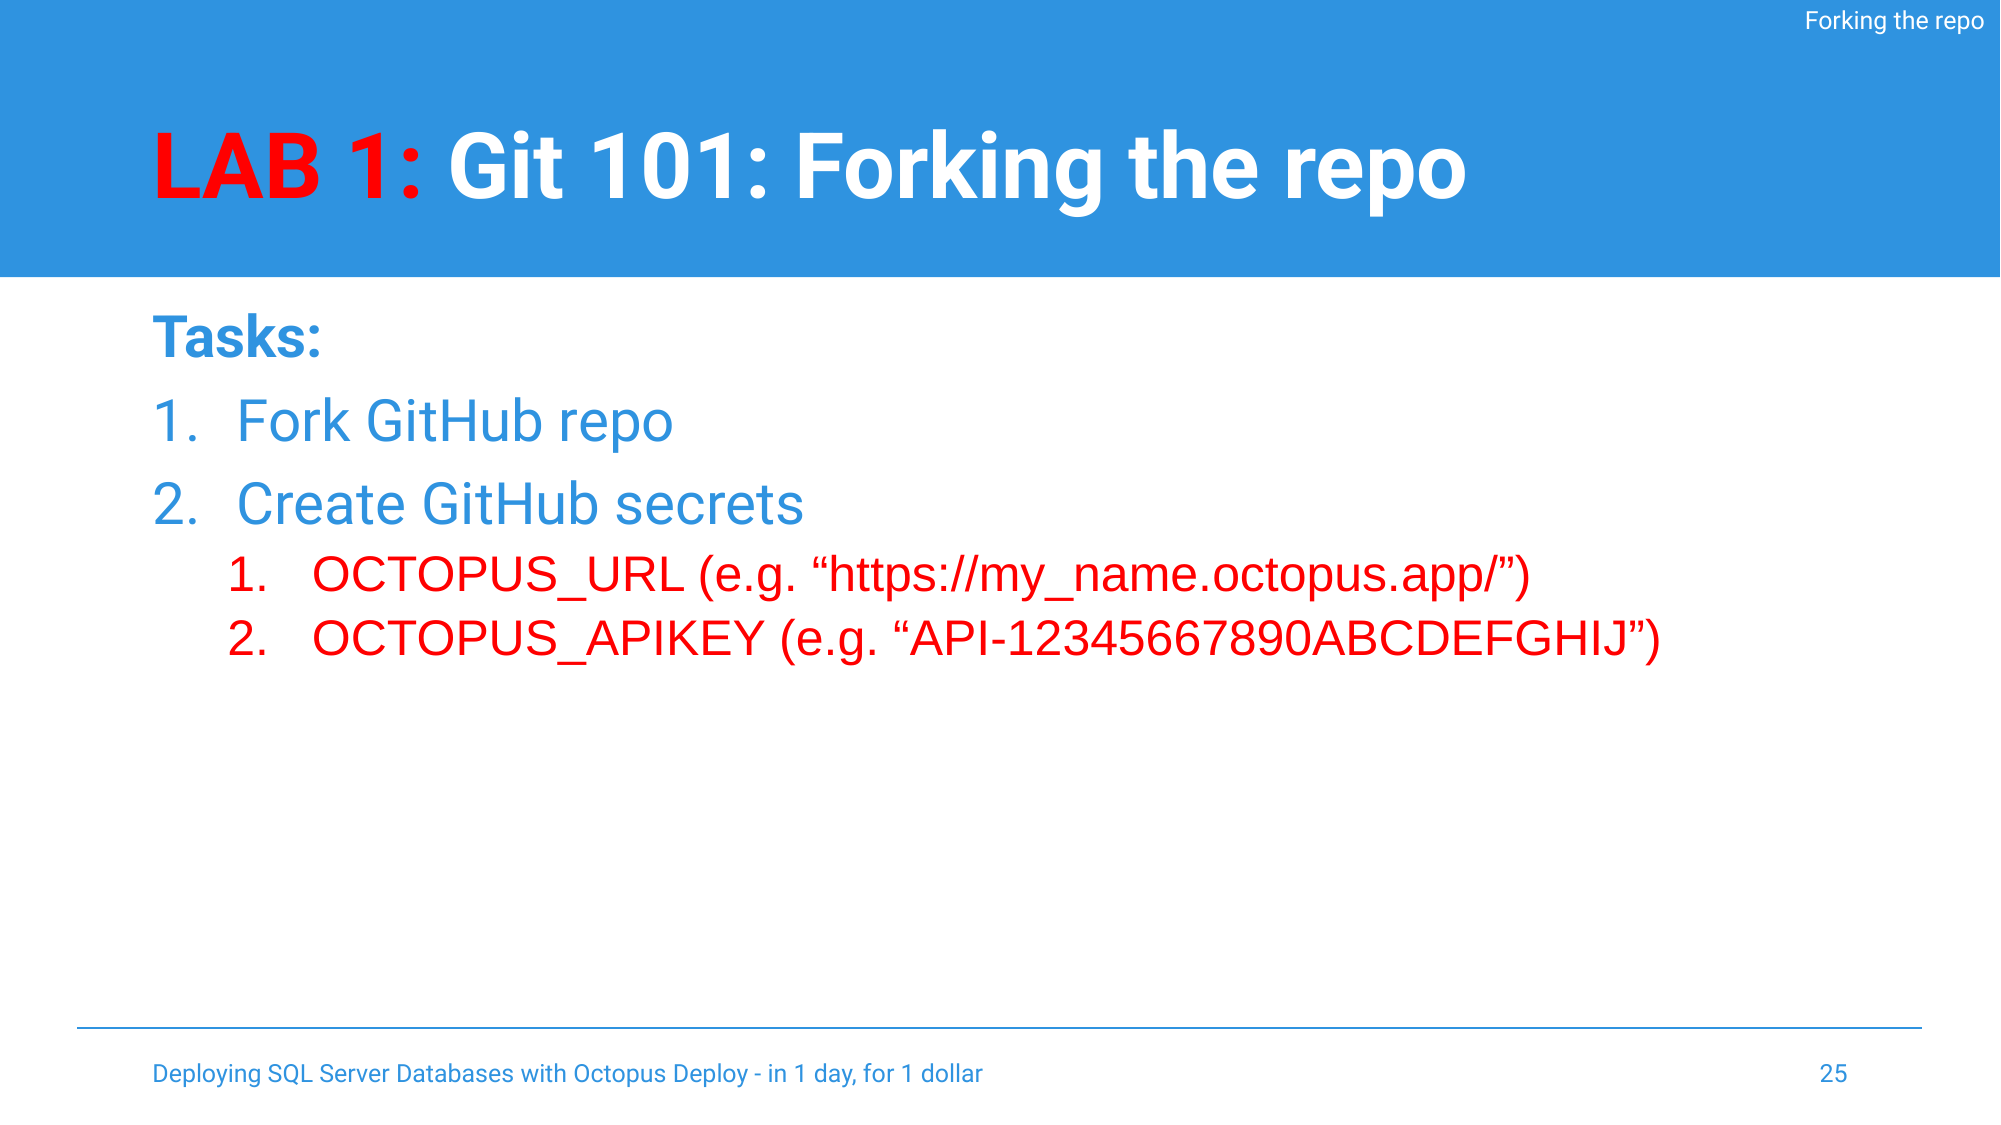

Forking the repo
# LAB 1: Git 101: Forking the repo
Tasks:
Fork GitHub repo
Create GitHub secrets
OCTOPUS_URL (e.g. “https://my_name.octopus.app/”)
OCTOPUS_APIKEY (e.g. “API-12345667890ABCDEFGHIJ”)

Deploying SQL Server Databases with Octopus Deploy - in 1 day, for 1 dollar
25